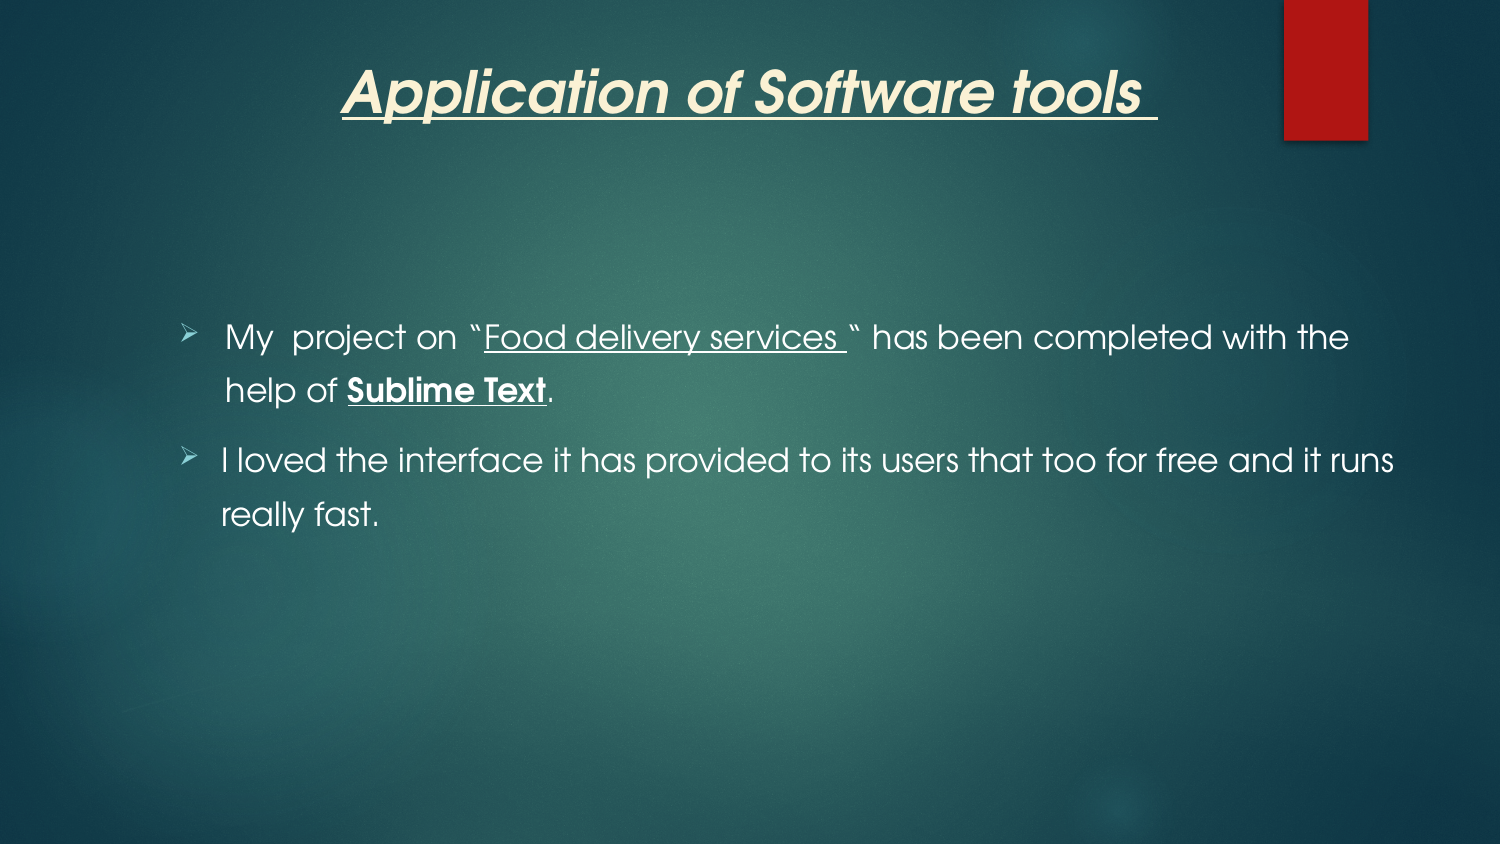

Application of Software tools

My  project on “Food delivery services “ has been completed with the help of Sublime Text.
I loved the interface it has provided to its users that too for free and it runs really fast.